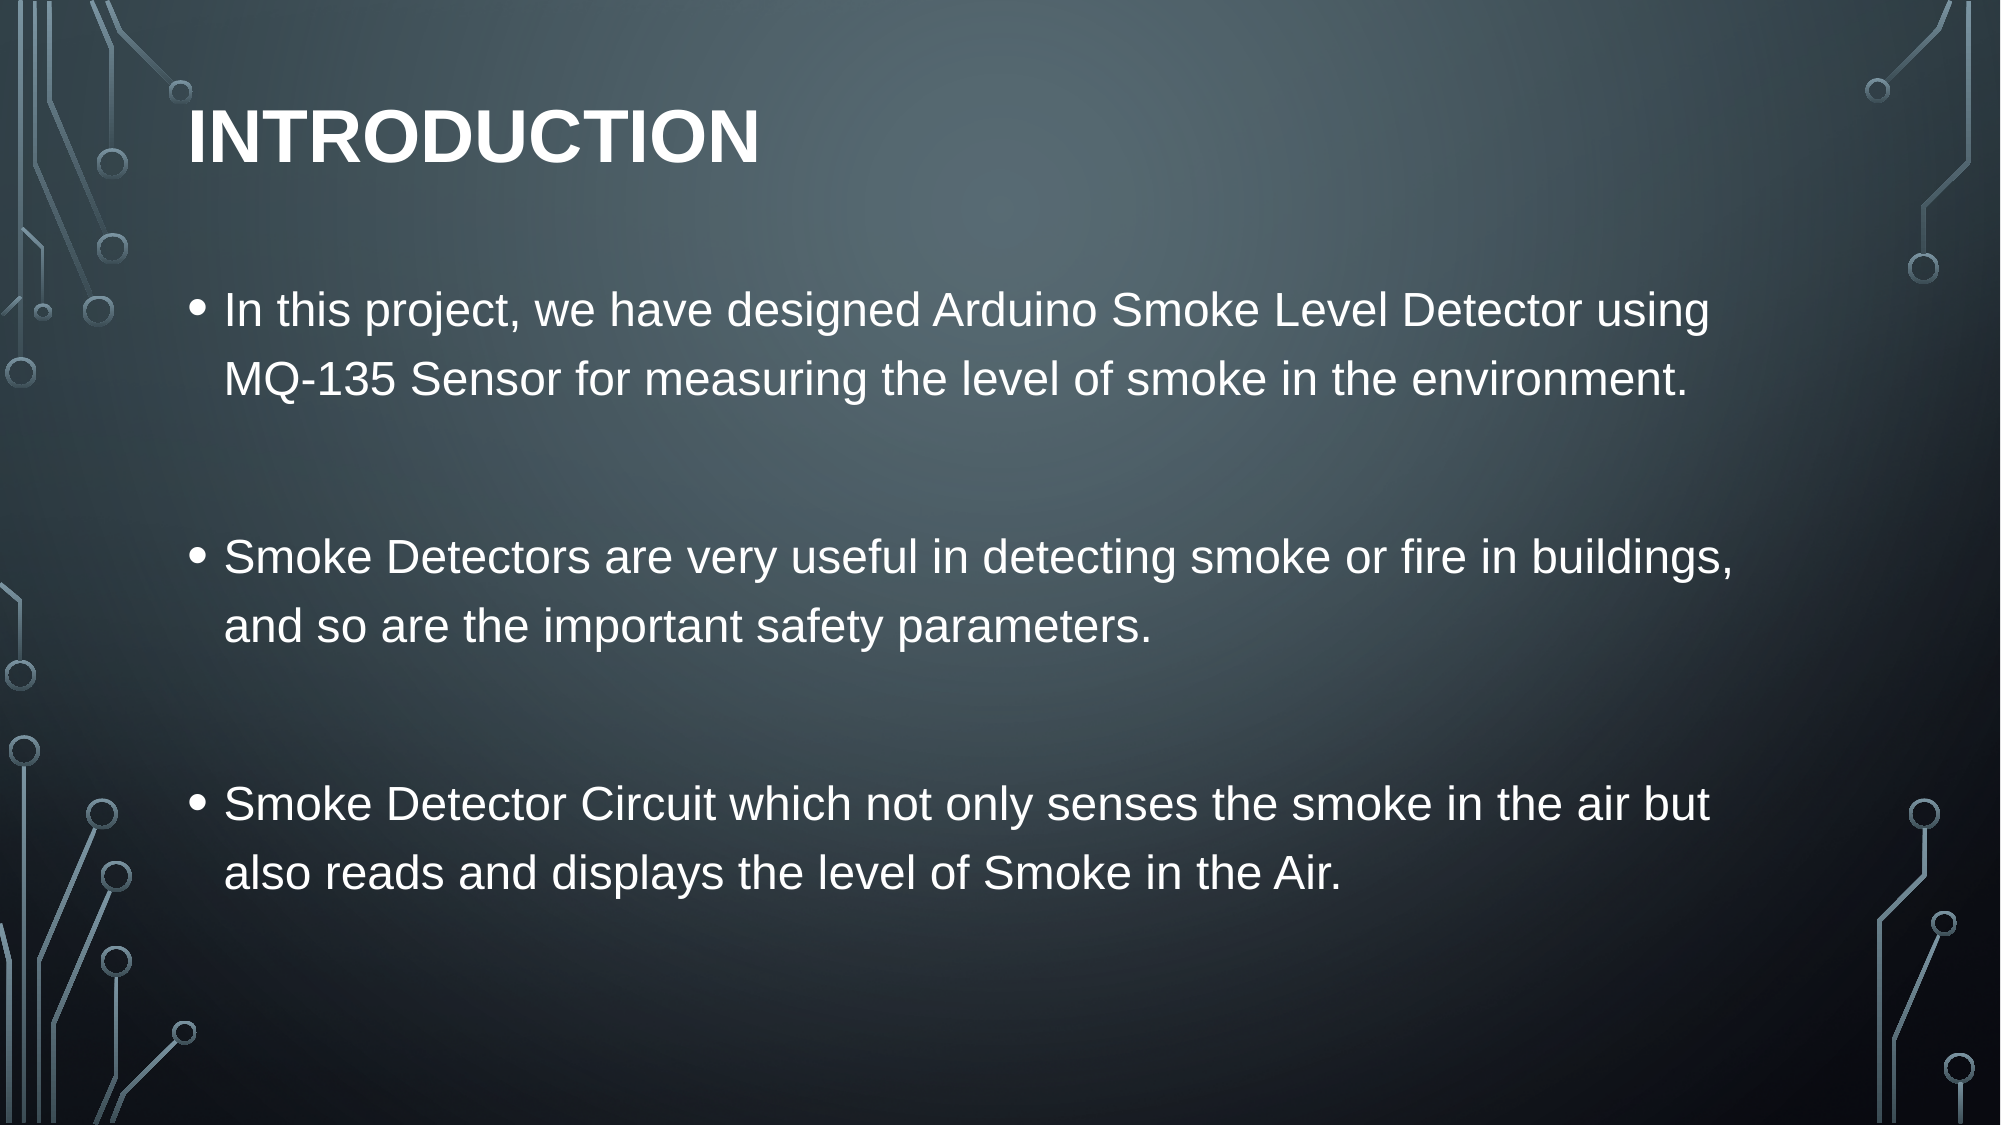

# Introduction
In this project, we have designed Arduino Smoke Level Detector using MQ-135 Sensor for measuring the level of smoke in the environment.

Smoke Detectors are very useful in detecting smoke or fire in buildings, and so are the important safety parameters.

Smoke Detector Circuit which not only senses the smoke in the air but also reads and displays the level of Smoke in the Air.